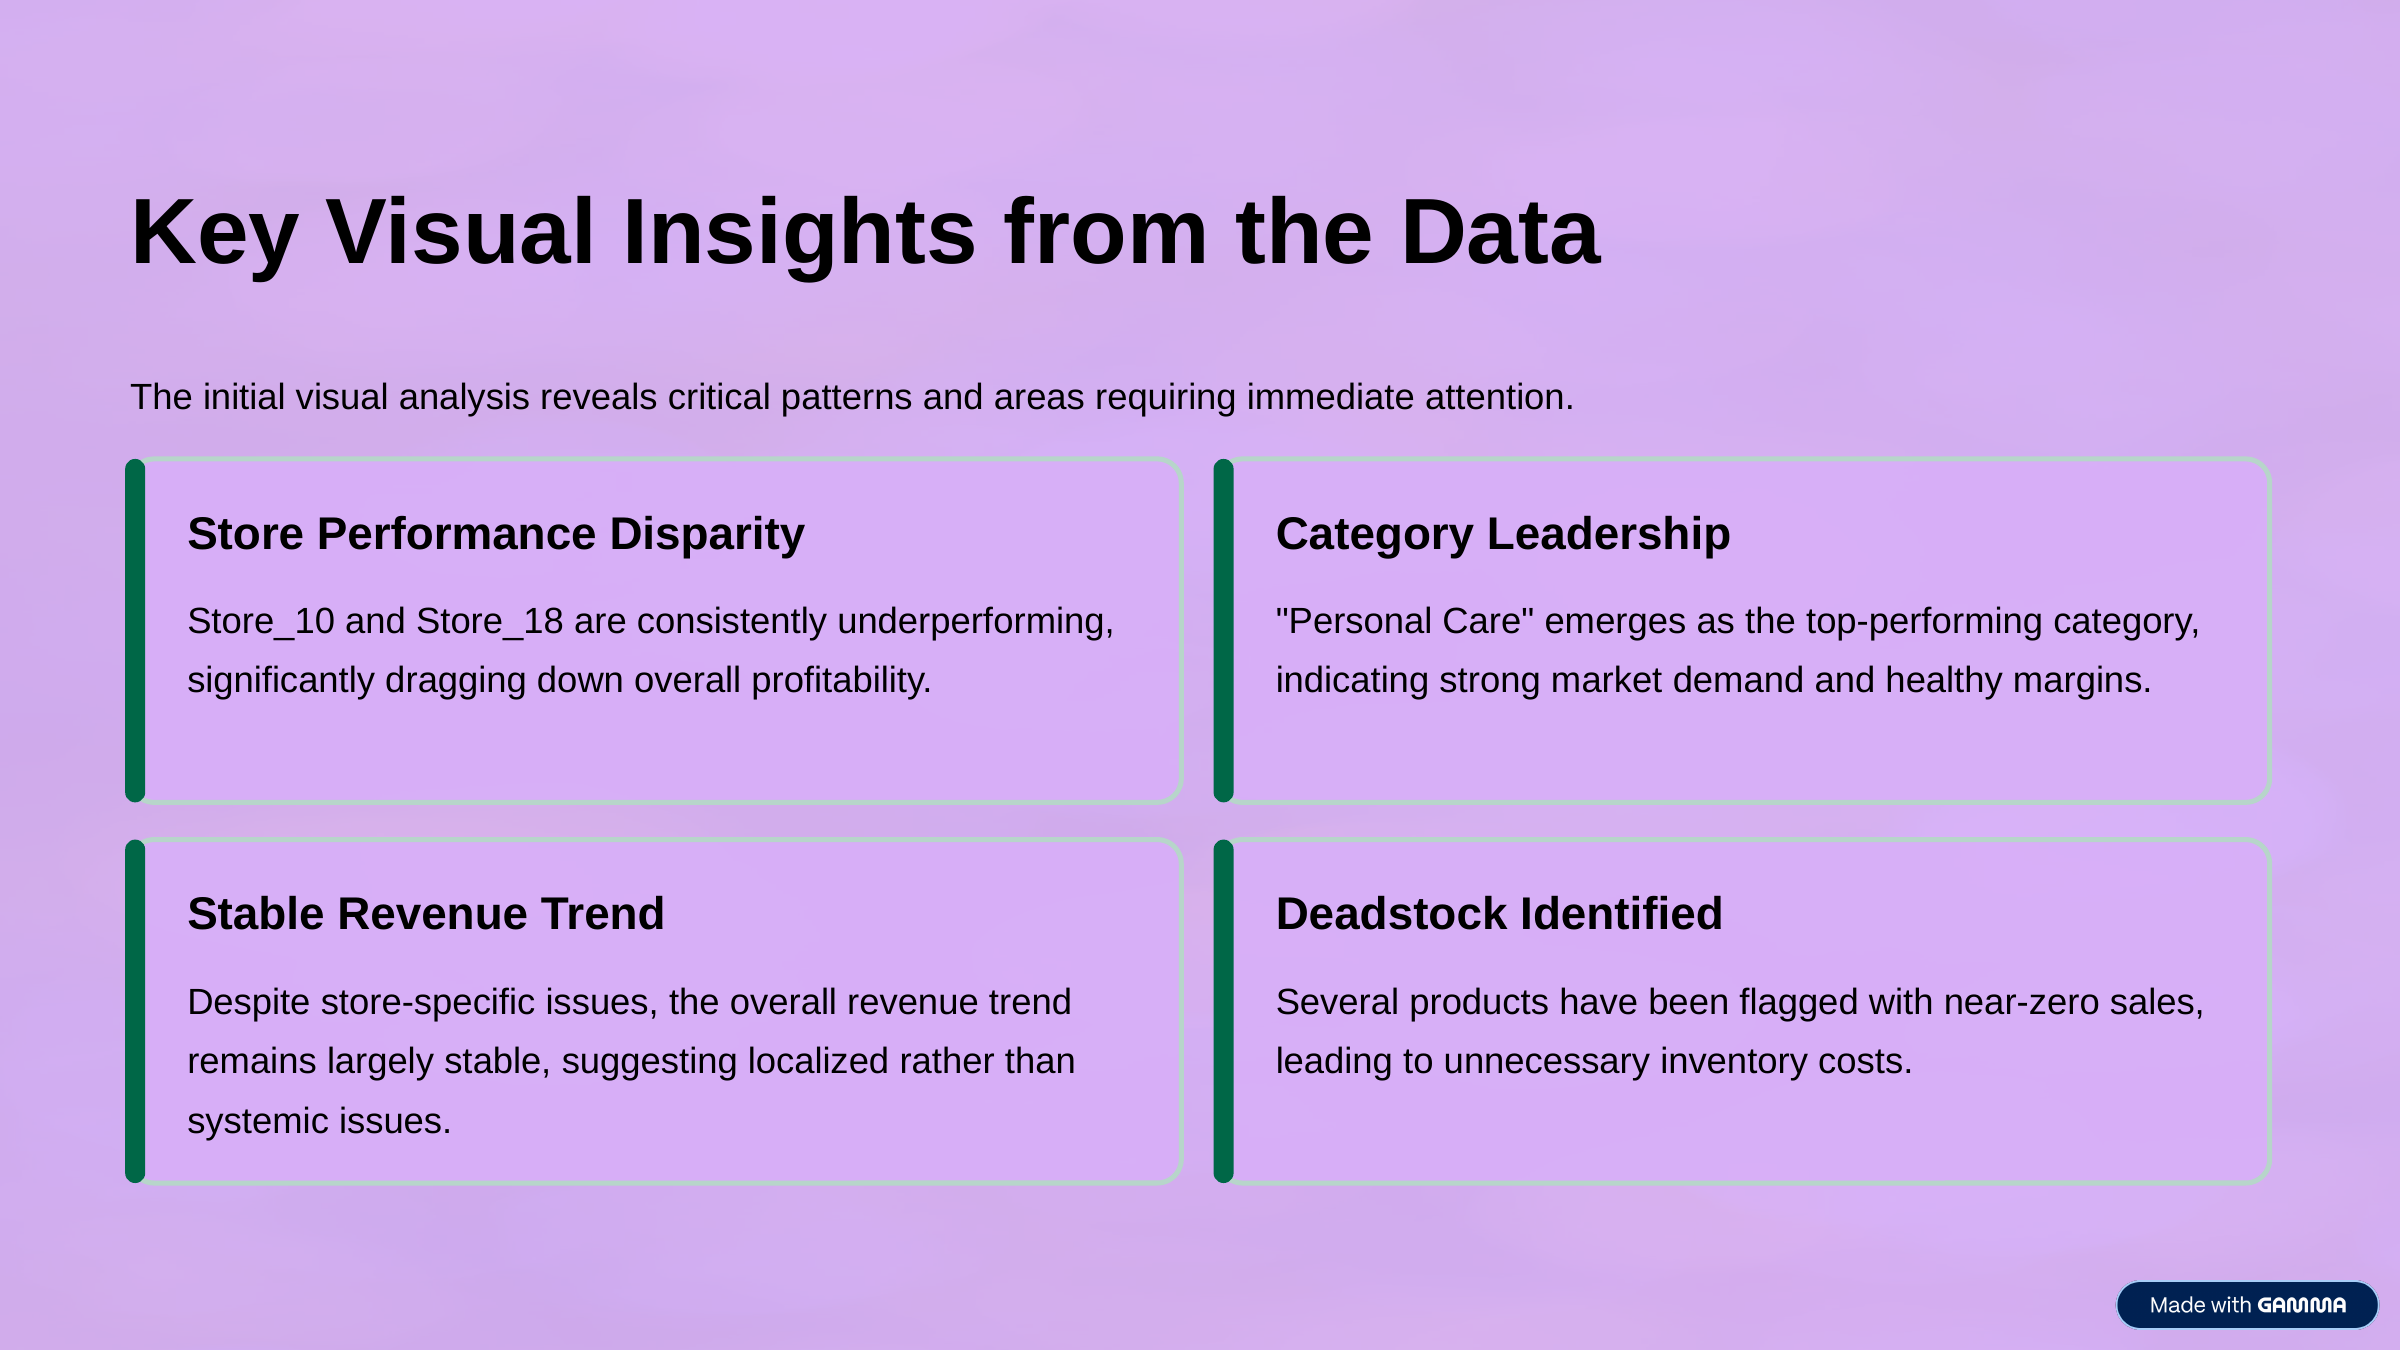

Key Visual Insights from the Data
The initial visual analysis reveals critical patterns and areas requiring immediate attention.

Store Performance Disparity
Category Leadership
Store_10 and Store_18 are consistently underperforming, significantly dragging down overall profitability.
"Personal Care" emerges as the top-performing category, indicating strong market demand and healthy margins.

Stable Revenue Trend
Deadstock Identified
Despite store-specific issues, the overall revenue trend remains largely stable, suggesting localized rather than systemic issues.
Several products have been flagged with near-zero sales, leading to unnecessary inventory costs.